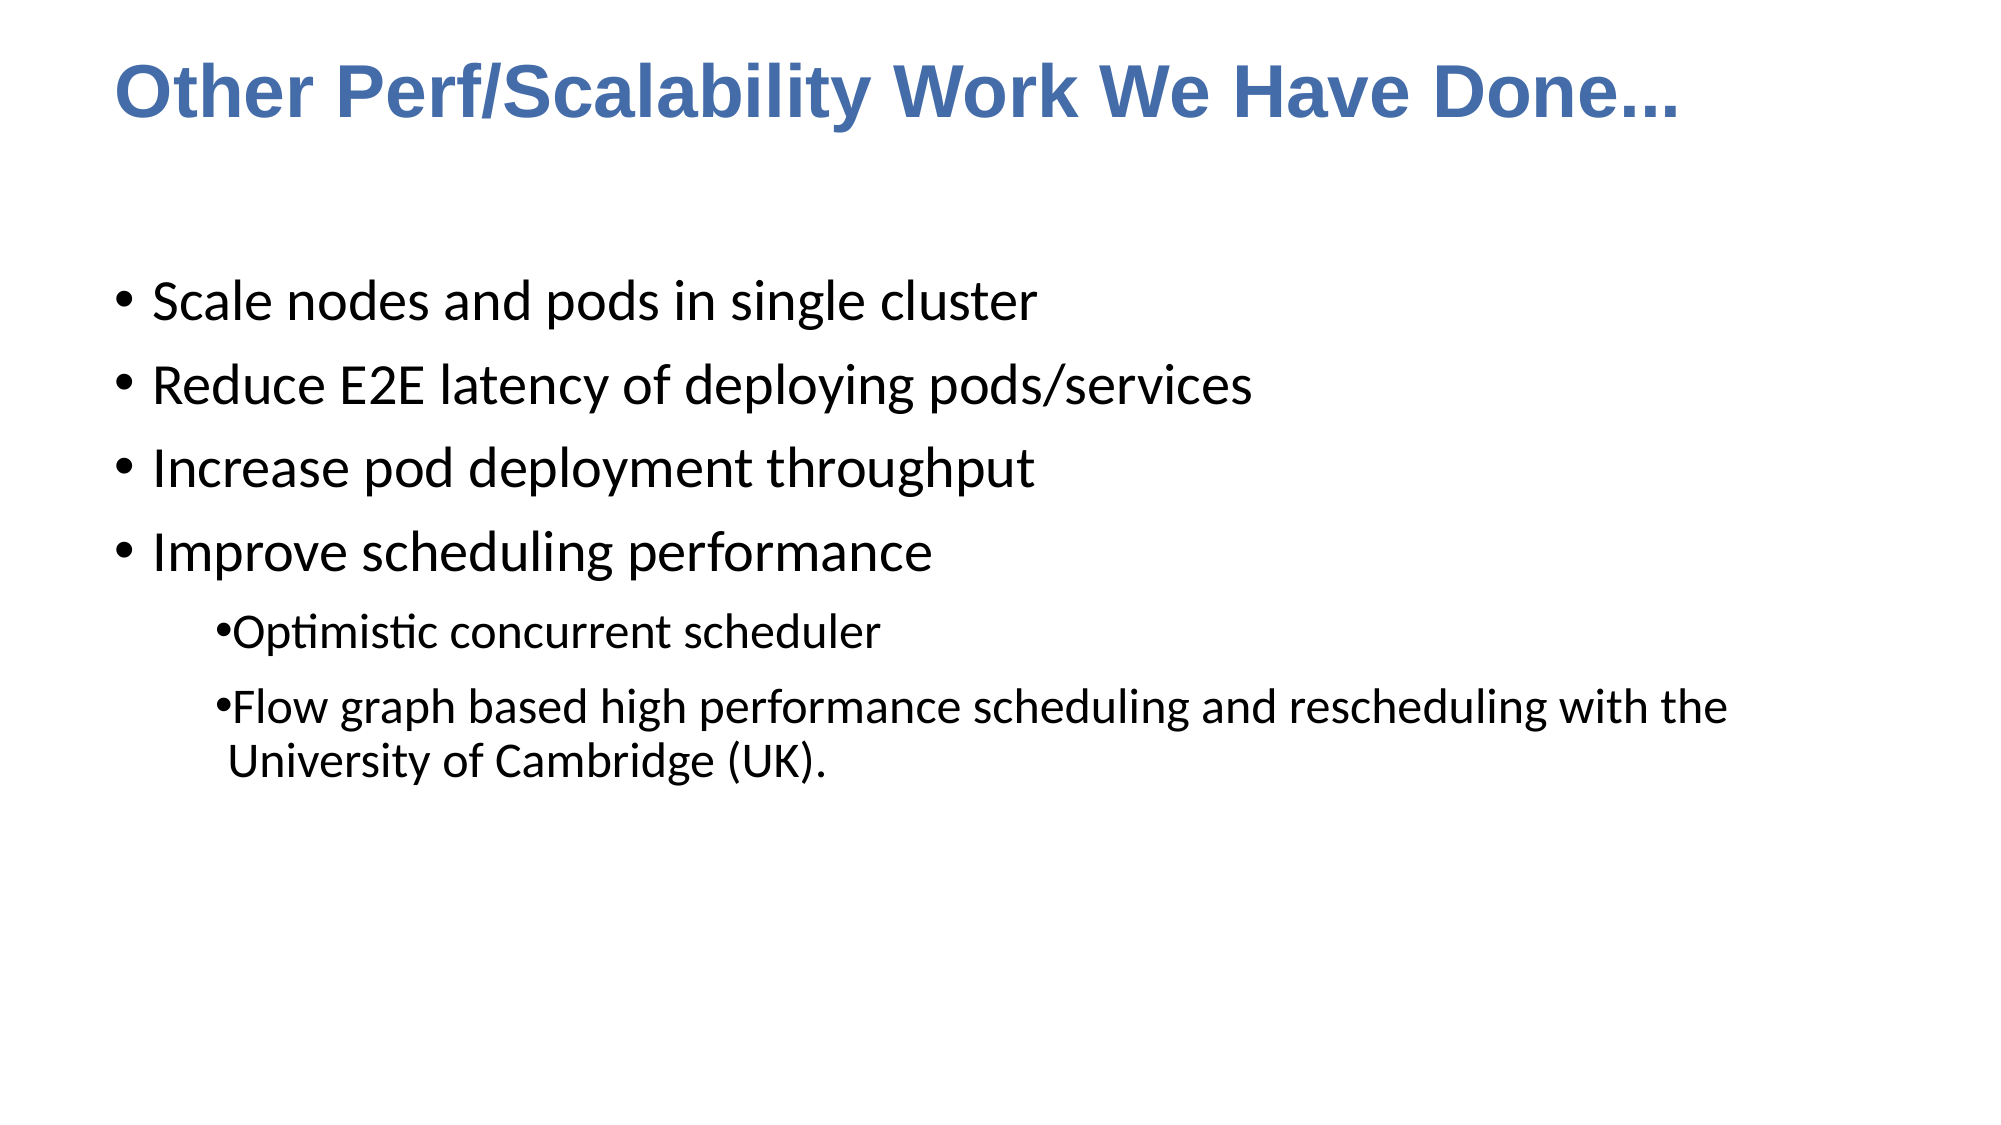

# Other Perf/Scalability Work We Have Done...
Scale nodes and pods in single cluster
Reduce E2E latency of deploying pods/services
Increase pod deployment throughput
Improve scheduling performance
Optimistic concurrent scheduler
Flow graph based high performance scheduling and rescheduling with the University of Cambridge (UK).